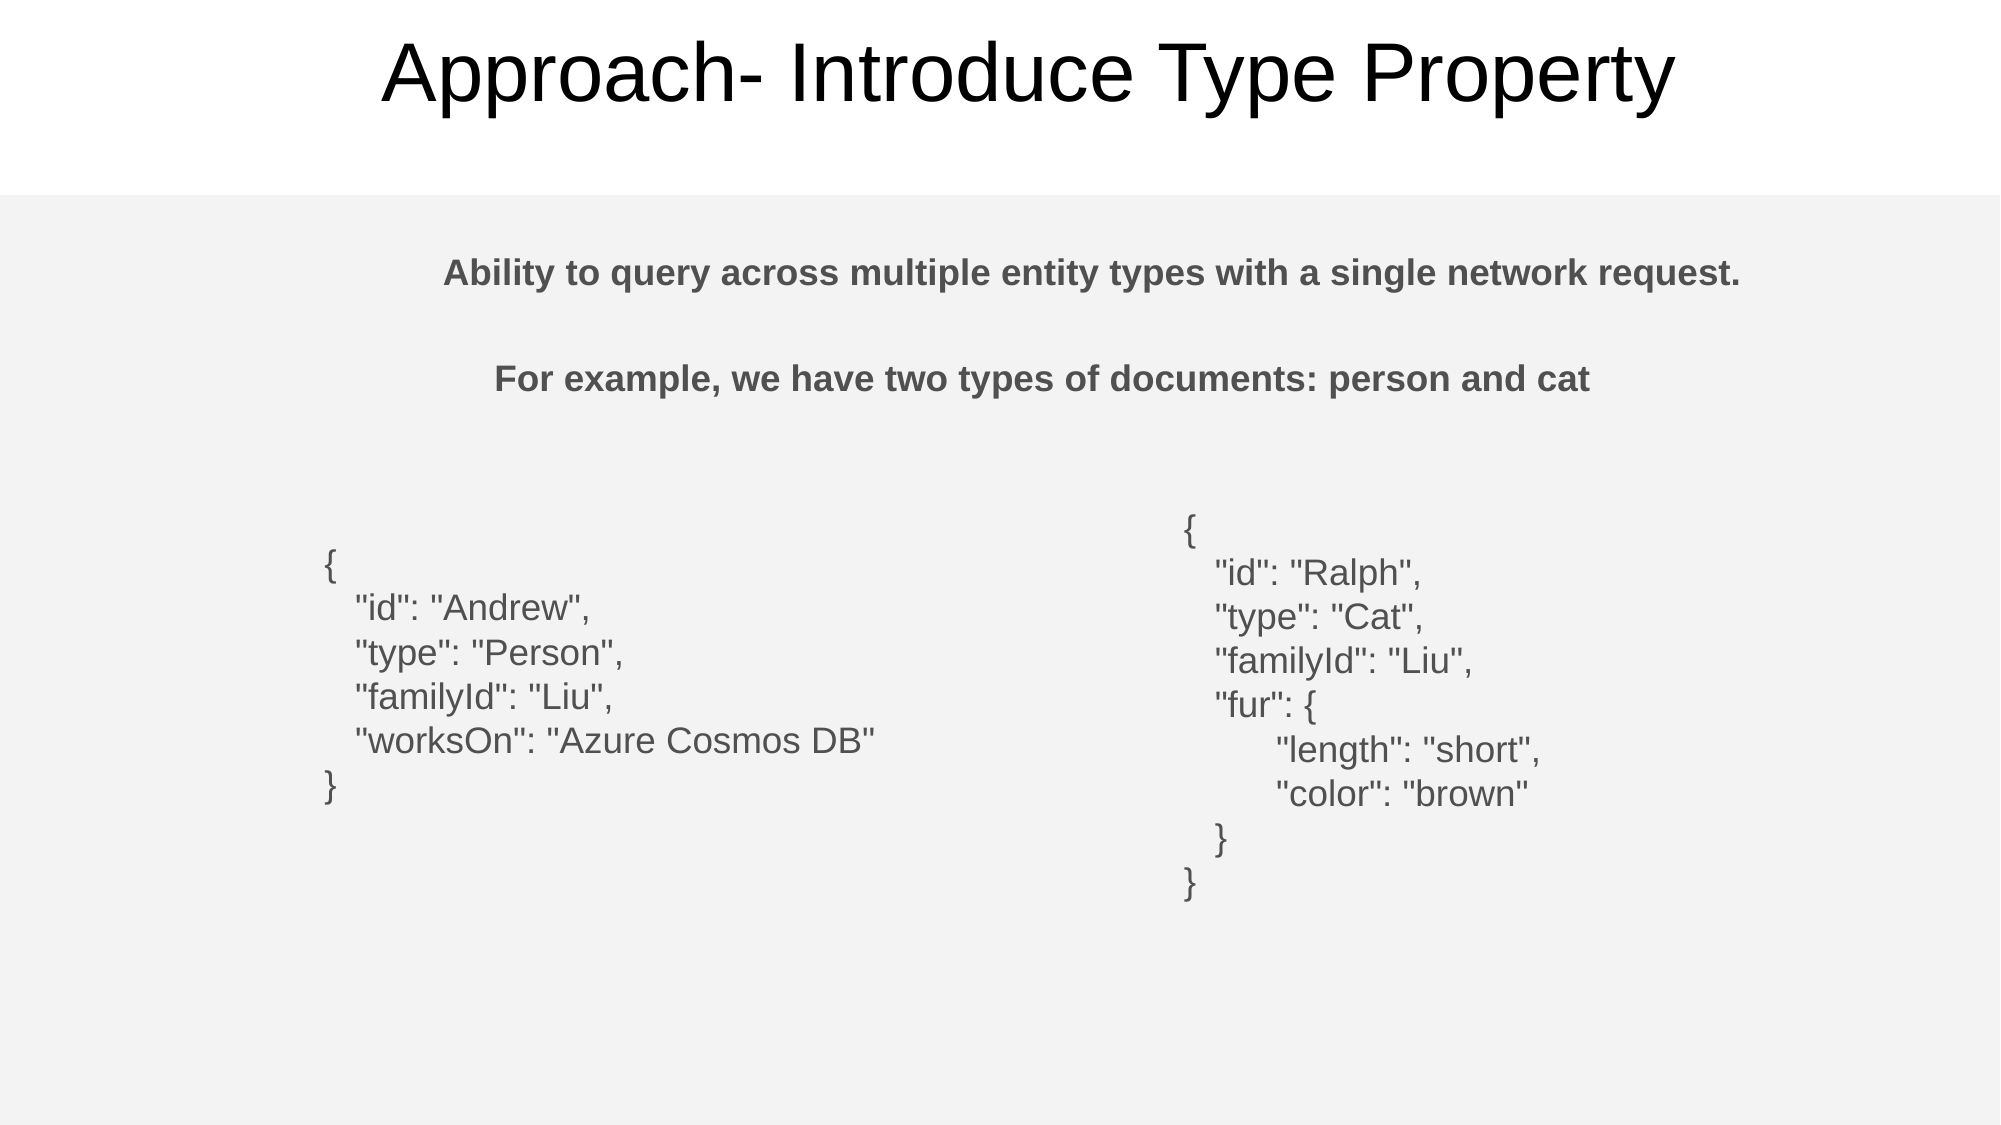

Approach- Introduce Type Property
Ability to query across multiple entity types with a single network request.
For example, we have two types of documents: person and cat

{
   "id": "Ralph",
   "type": "Cat",
   "familyId": "Liu",
   "fur": {
         "length": "short",
         "color": "brown"
   }
}
{
   "id": "Andrew",
   "type": "Person",
   "familyId": "Liu",
   "worksOn": "Azure Cosmos DB"
}